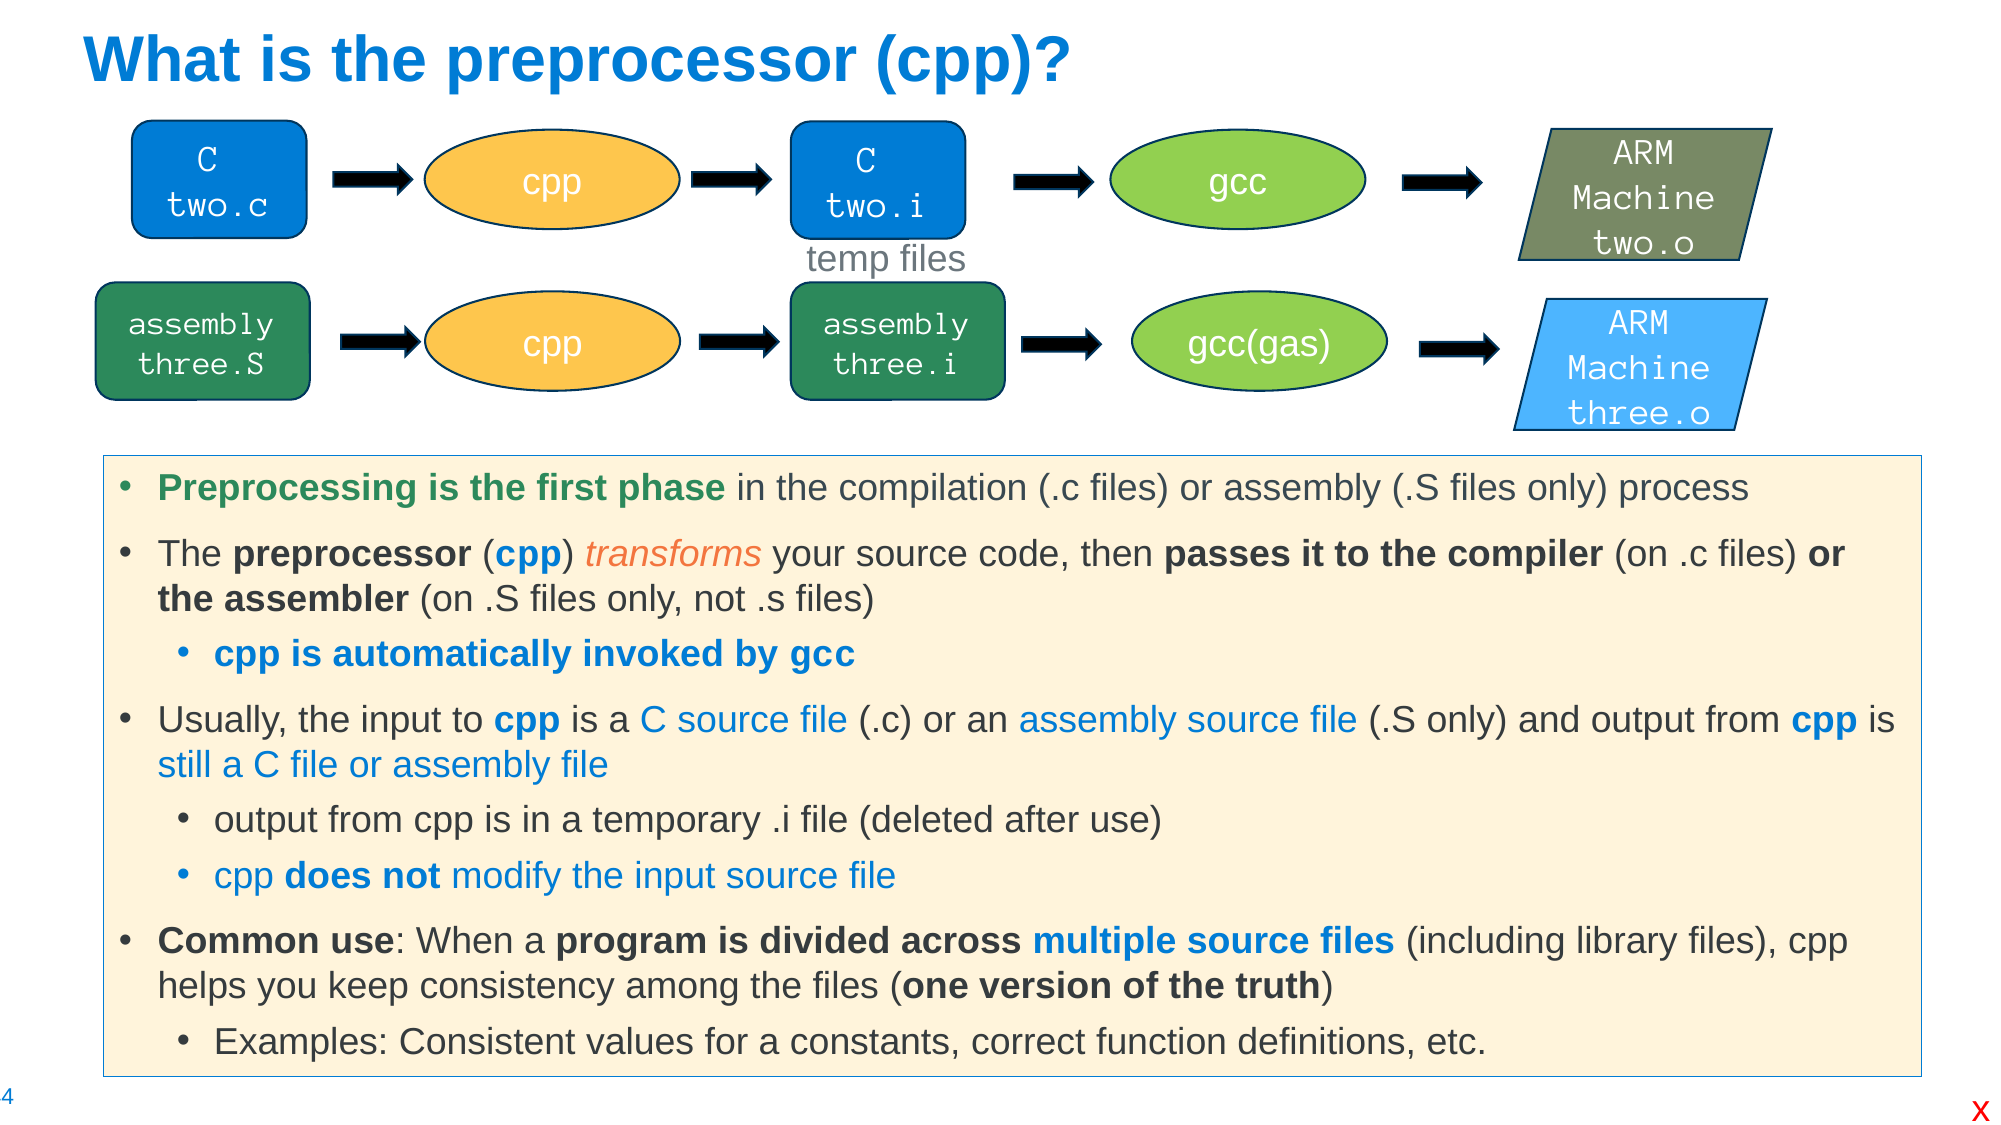

# What is the preprocessor (cpp)?
C
two.c
C
two.i
ARM Machine two.o
gcc
cpp

temp files
assembly three.S
assembly three.i
cpp
gcc(gas)
ARM Machine three.o

Preprocessing is the first phase in the compilation (.c files) or assembly (.S files only) process
The preprocessor (cpp) transforms your source code, then passes it to the compiler (on .c files) or the assembler (on .S files only, not .s files)
cpp is automatically invoked by gcc
Usually, the input to cpp is a C source file (.c) or an assembly source file (.S only) and output from cpp is still a C file or assembly file
output from cpp is in a temporary .i file (deleted after use)
cpp does not modify the input source file
Common use: When a program is divided across multiple source files (including library files), cpp helps you keep consistency among the files (one version of the truth)
Examples: Consistent values for a constants, correct function definitions, etc.
x